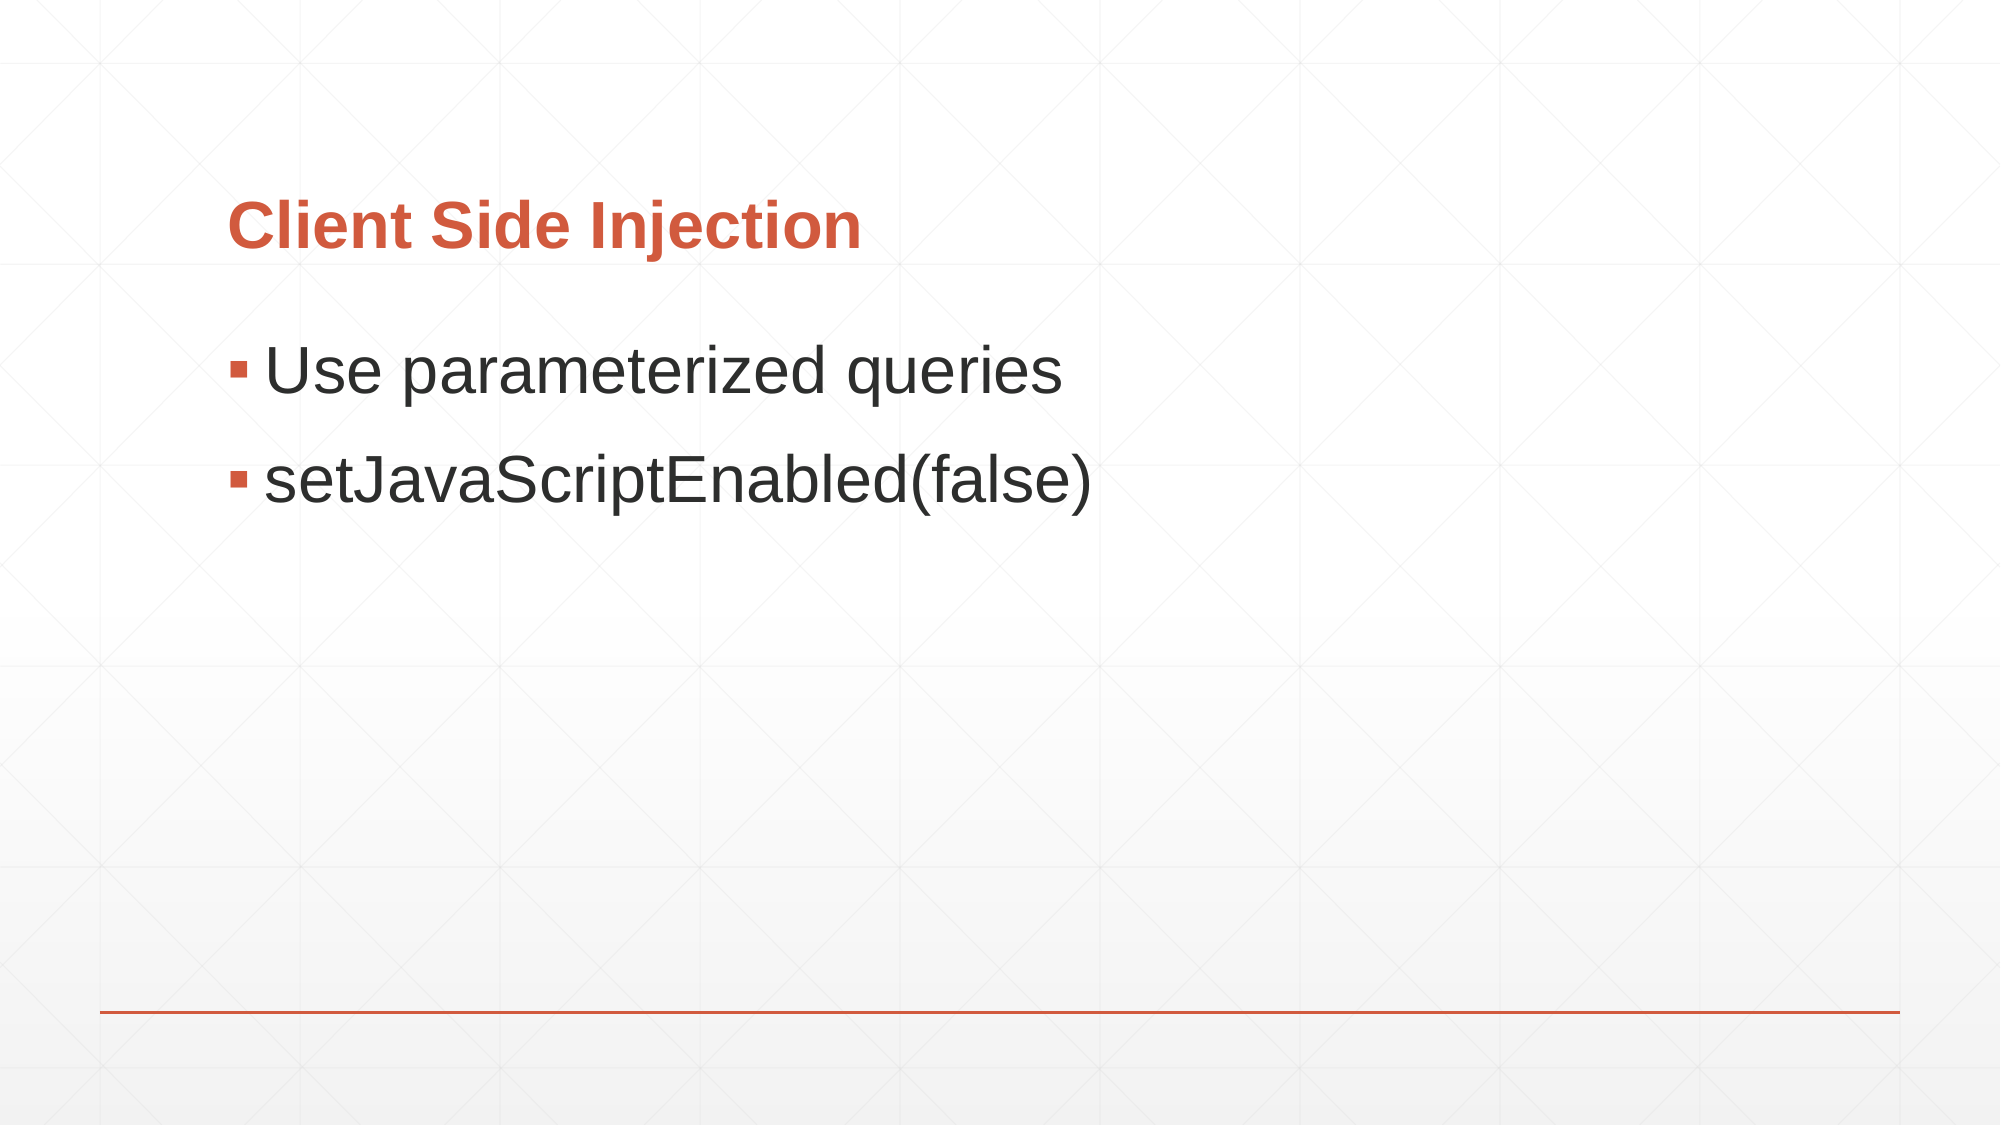

# Client Side Injection
Use parameterized queries
setJavaScriptEnabled(false)